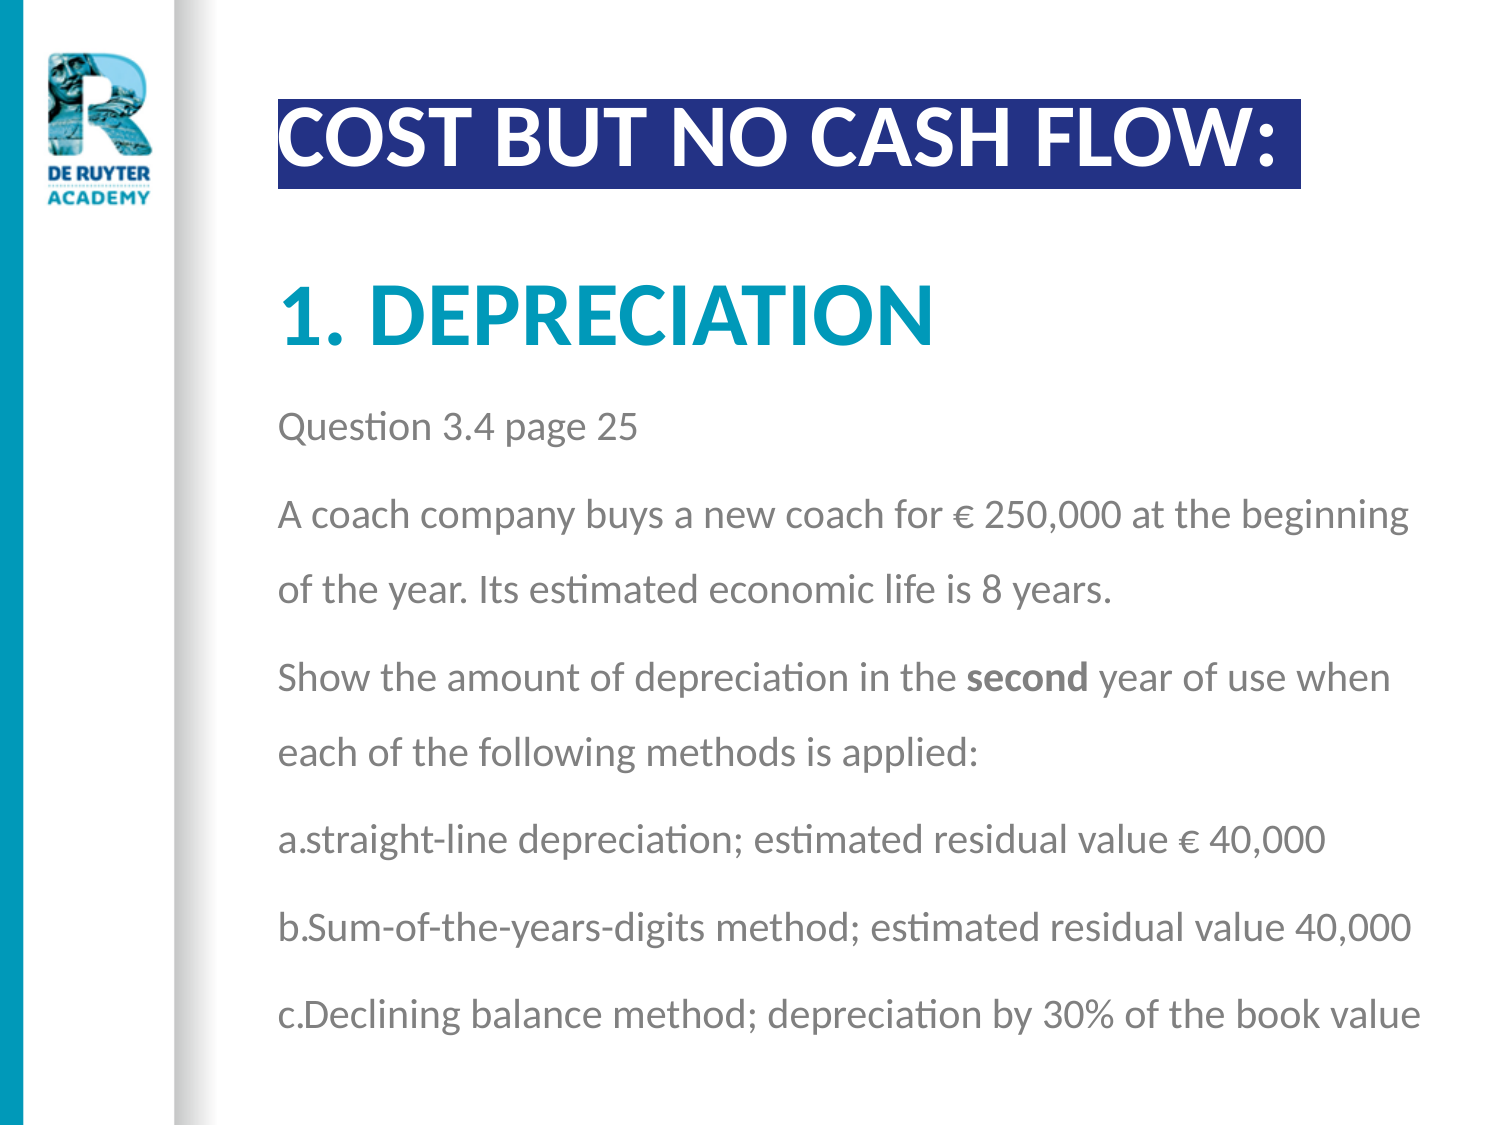

# COST BUT NO CASH FLOW: 1. depreciation
Question 3.4 page 25
A coach company buys a new coach for € 250,000 at the beginning of the year. Its estimated economic life is 8 years.
Show the amount of depreciation in the second year of use when each of the following methods is applied:
straight-line depreciation; estimated residual value € 40,000
Sum-of-the-years-digits method; estimated residual value 40,000
Declining balance method; depreciation by 30% of the book value